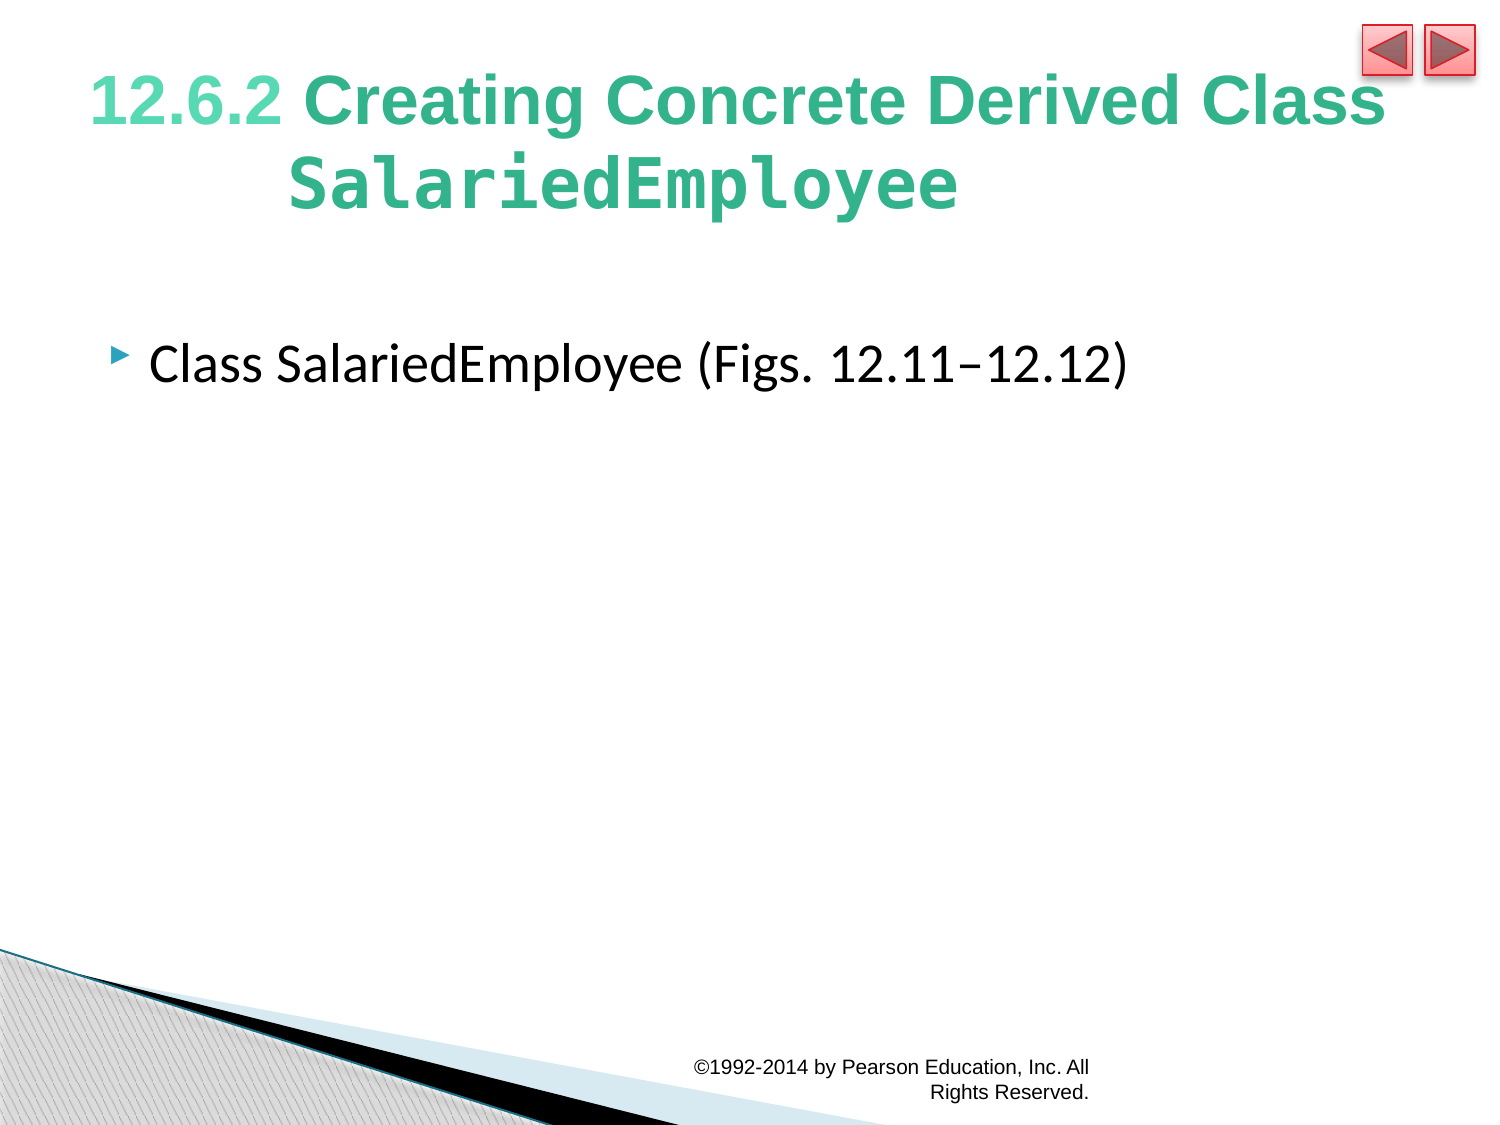

# 12.6.2 Creating Concrete Derived Class SalariedEmployee

Class SalariedEmployee (Figs. 12.11–12.12)
©1992-2014 by Pearson Education, Inc. All Rights Reserved.